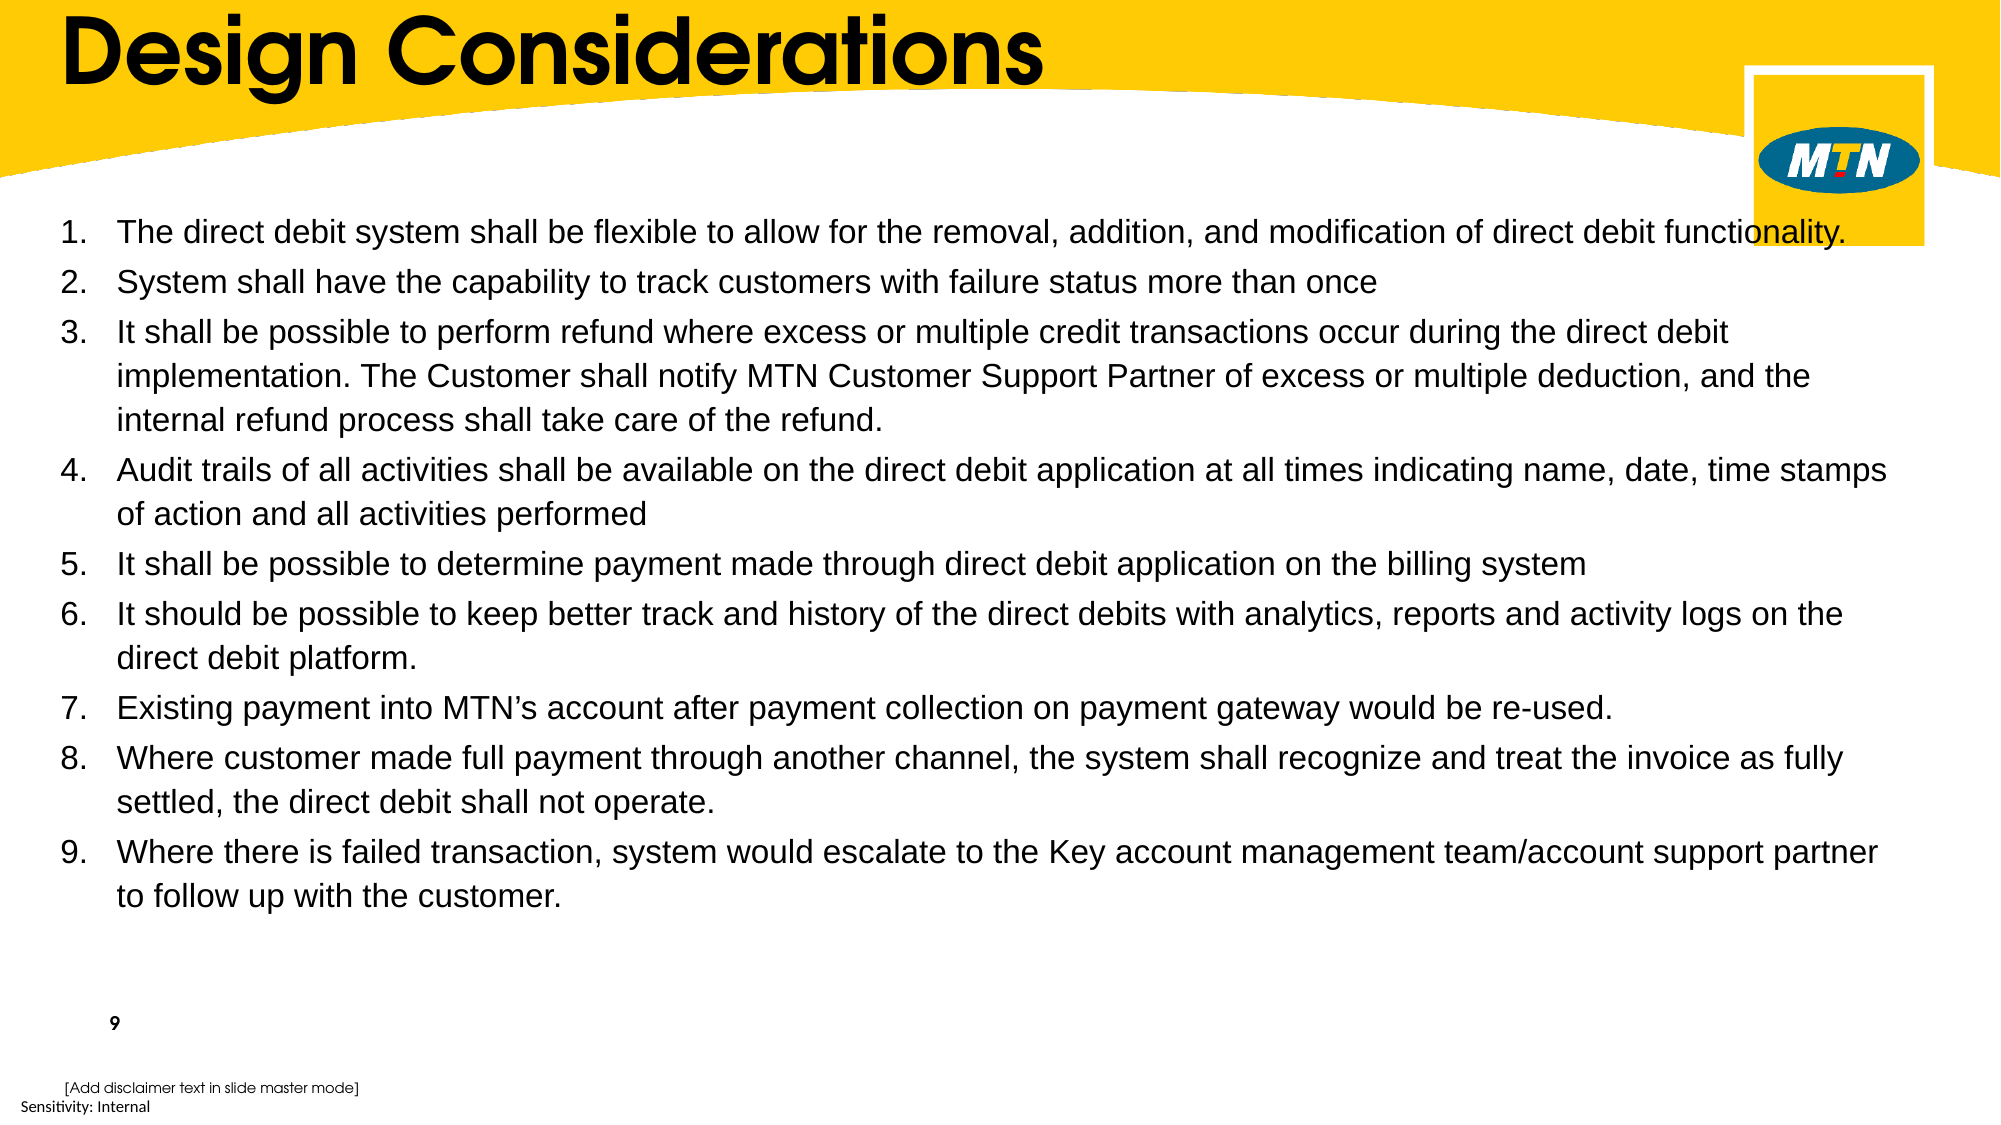

Design Considerations
The direct debit system shall be flexible to allow for the removal, addition, and modification of direct debit functionality.
System shall have the capability to track customers with failure status more than once
It shall be possible to perform refund where excess or multiple credit transactions occur during the direct debit implementation. The Customer shall notify MTN Customer Support Partner of excess or multiple deduction, and the internal refund process shall take care of the refund.
Audit trails of all activities shall be available on the direct debit application at all times indicating name, date, time stamps of action and all activities performed
It shall be possible to determine payment made through direct debit application on the billing system
It should be possible to keep better track and history of the direct debits with analytics, reports and activity logs on the direct debit platform.
Existing payment into MTN’s account after payment collection on payment gateway would be re-used.
Where customer made full payment through another channel, the system shall recognize and treat the invoice as fully settled, the direct debit shall not operate.
Where there is failed transaction, system would escalate to the Key account management team/account support partner to follow up with the customer.